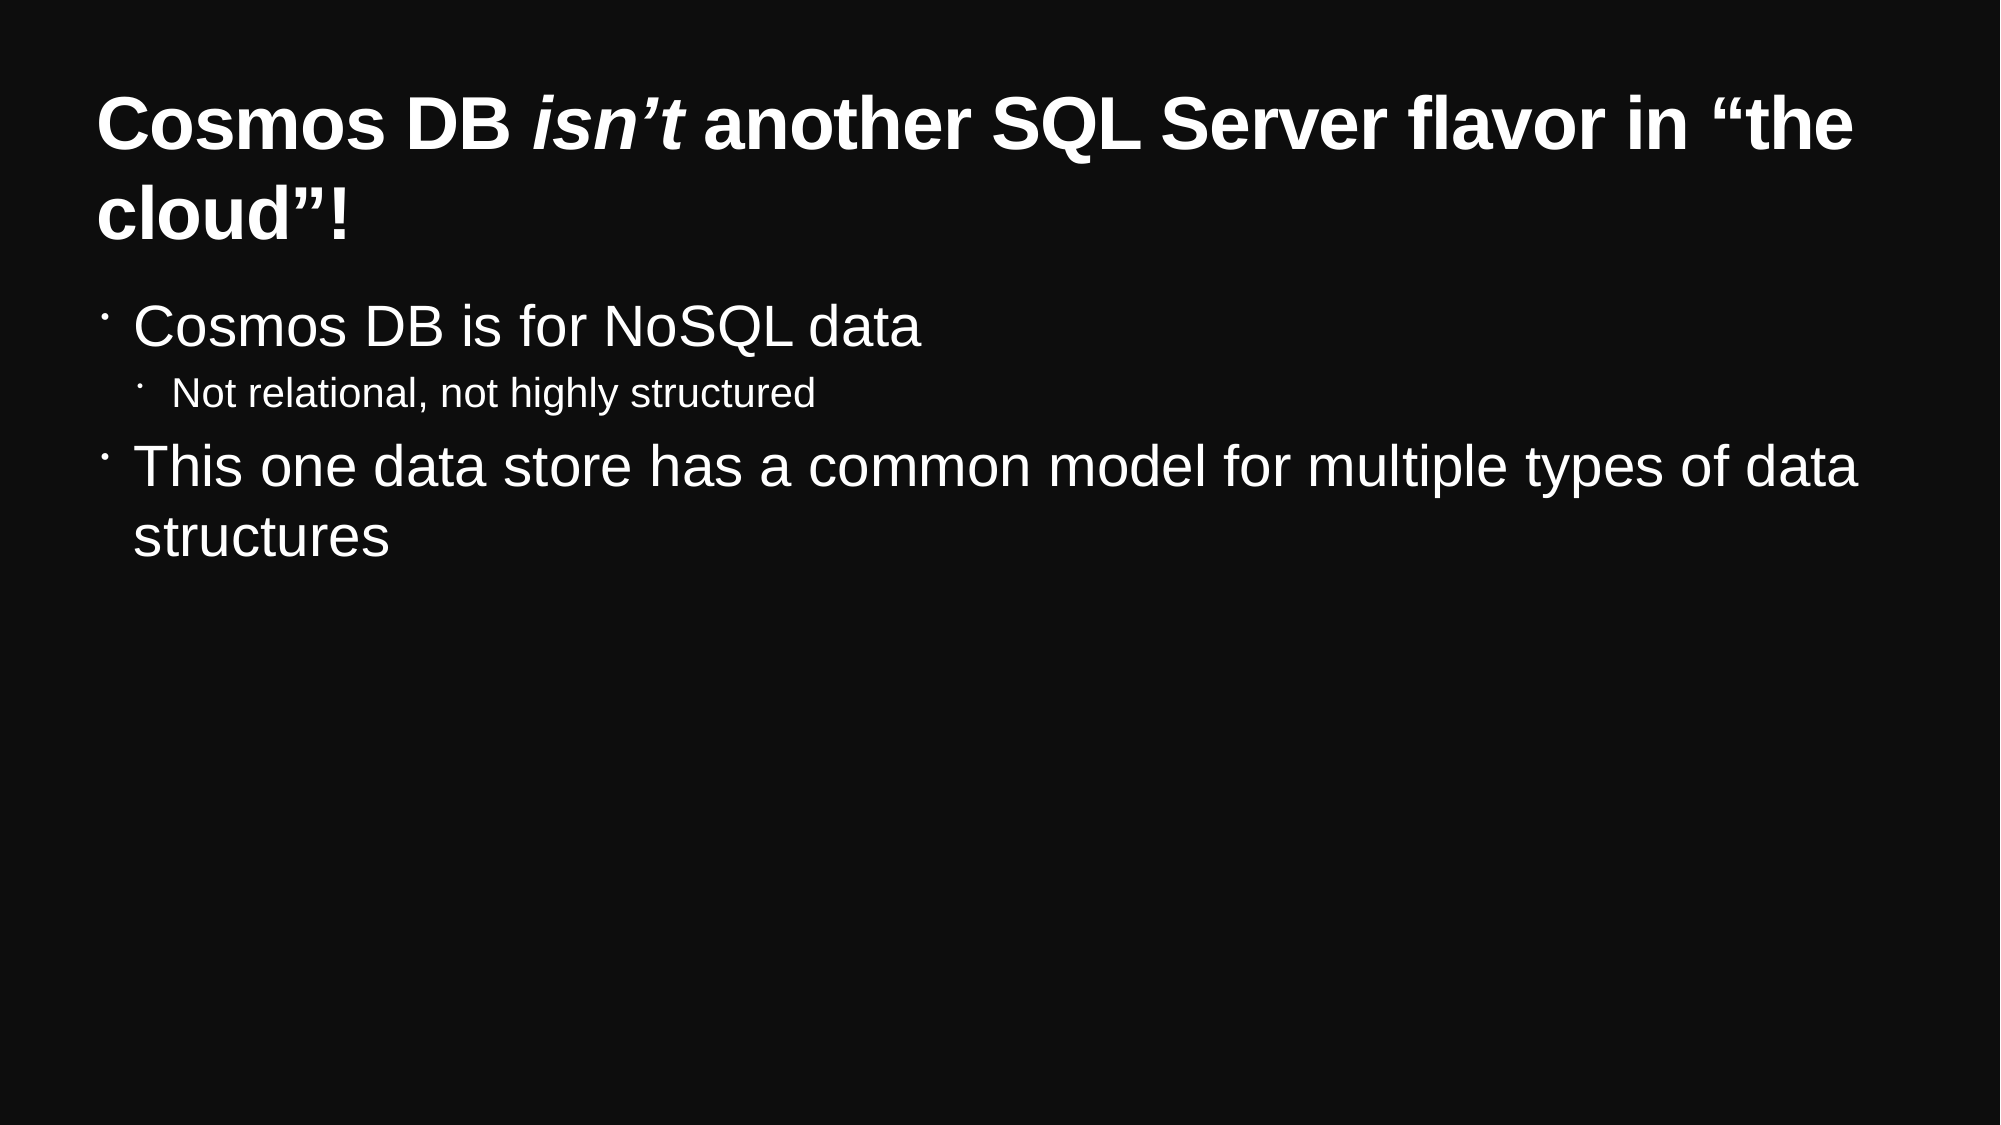

# Cosmos DB isn’t another SQL Server flavor in “the cloud”!
Cosmos DB is for NoSQL data
Not relational, not highly structured
This one data store has a common model for multiple types of data structures